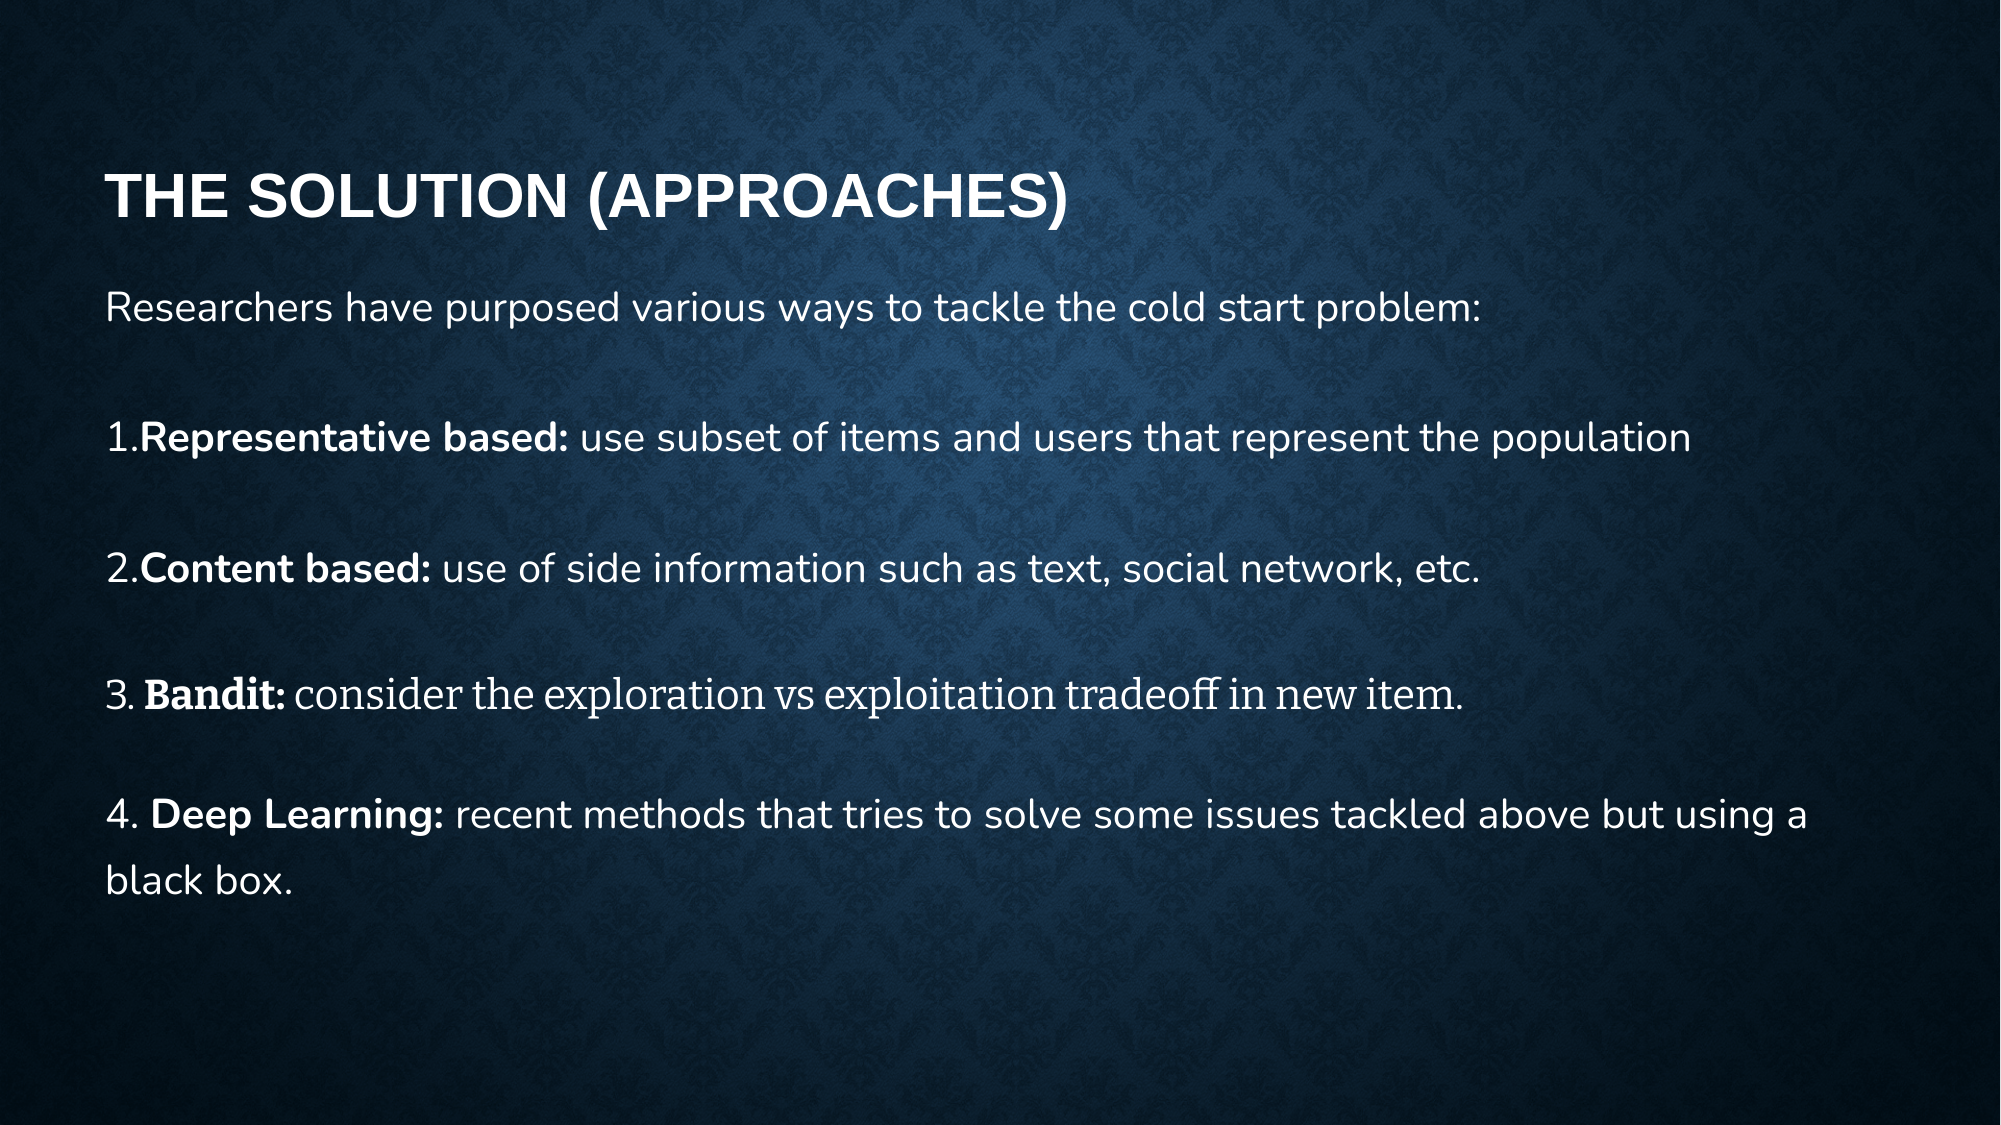

# The solution (Approaches)
Researchers have purposed various ways to tackle the cold start problem:

1.Representative based: use subset of items and users that represent the population

2.Content based: use of side information such as text, social network, etc.

3. Bandit: consider the exploration vs exploitation tradeoff in new item.

4. Deep Learning: recent methods that tries to solve some issues tackled above but using a black box.